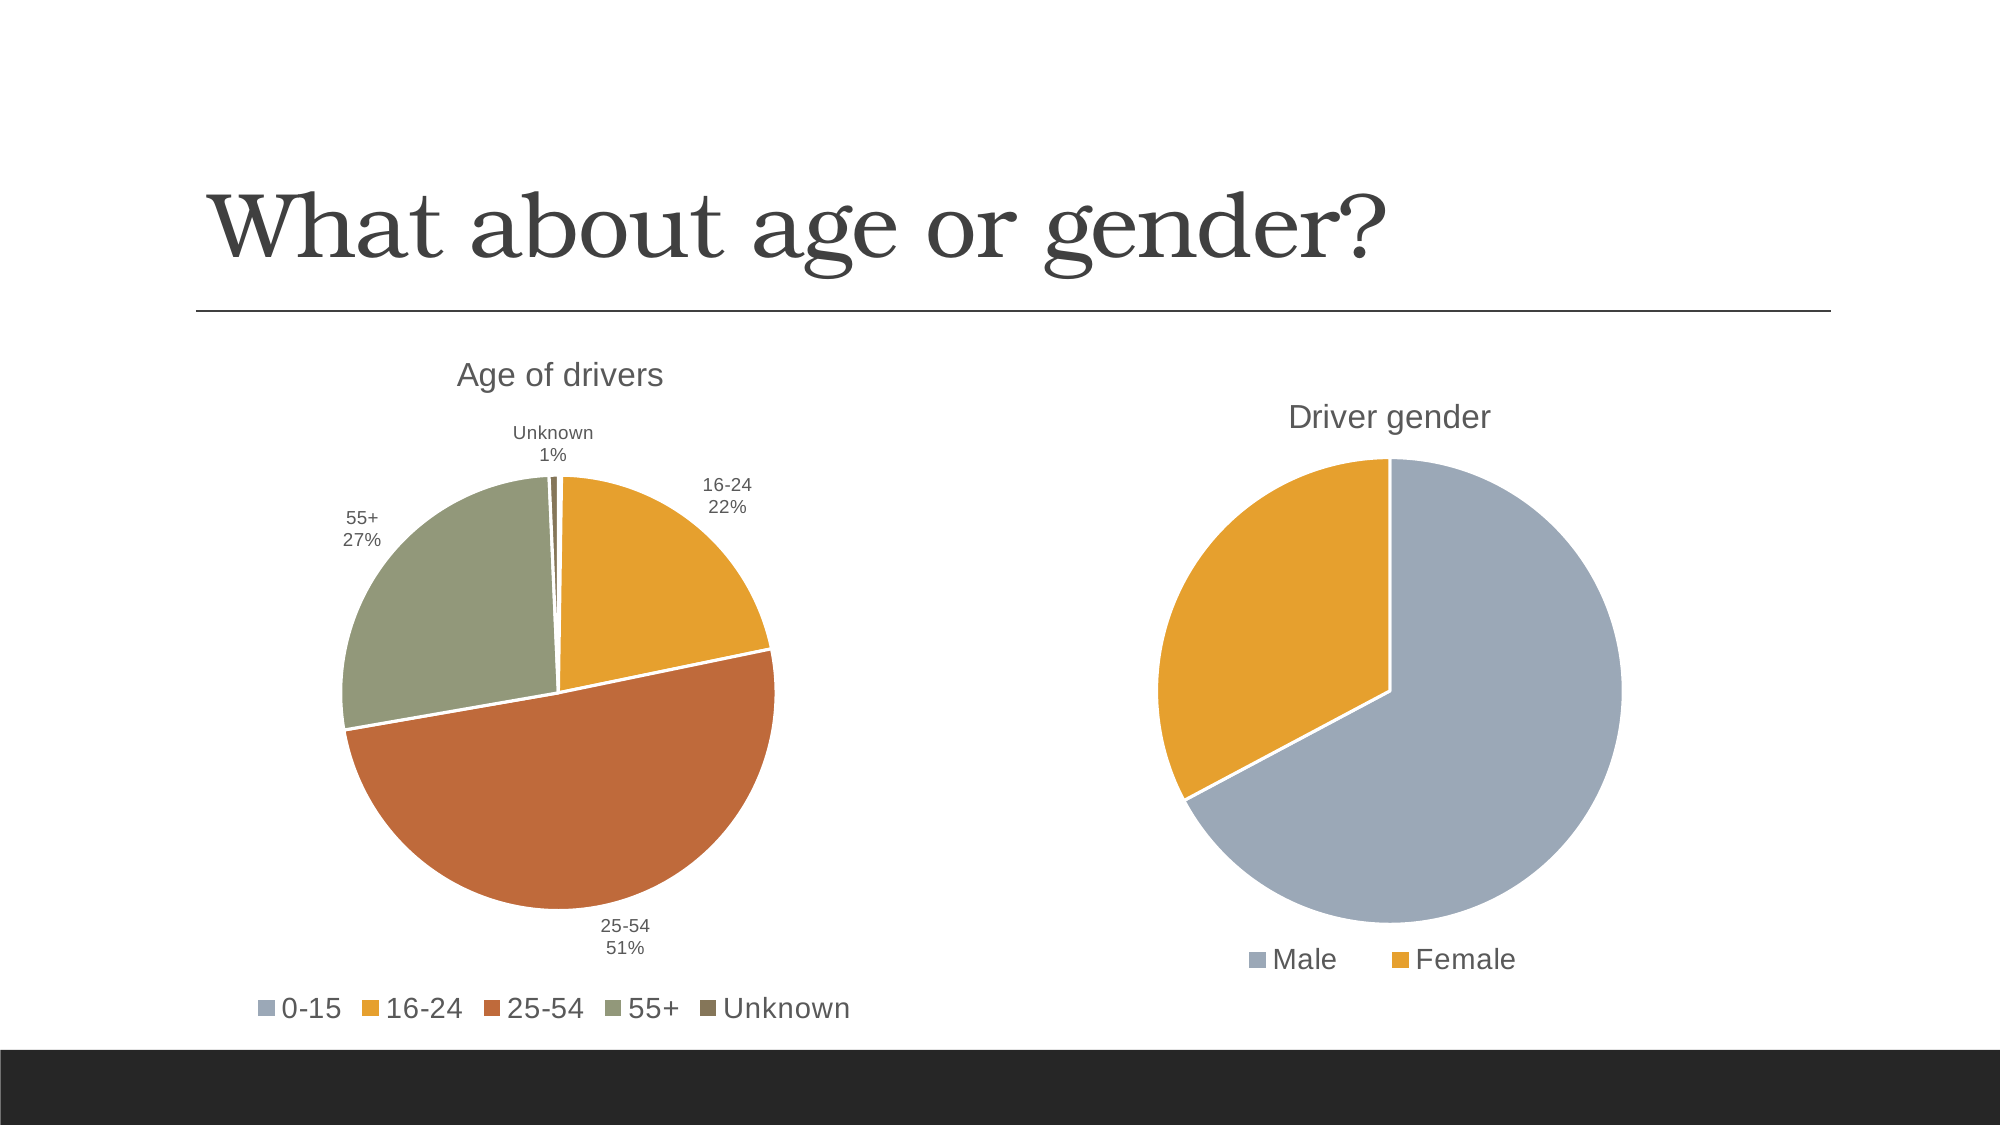

# What about age or gender?

### Chart: Age of drivers

| Category | Total |
|---|---|
| 0-15 | 788.0 |
| 16-24 | 71912.0 |
| 25-54 | 168786.0 |
| 55+ | 90405.0 |
| Unknown | 2281.0 |

### Chart: Driver gender

| Category |  |  |  |  |  |  |
|---|---|---|---|---|---|---|
| Male | 529.0 | 49472.0 | 114826.0 | 60959.0 | 402.0 | 226188.0 |
| Female | 258.0 | 22421.0 | 53925.0 | 29430.0 | 80.0 | 106114.0 |